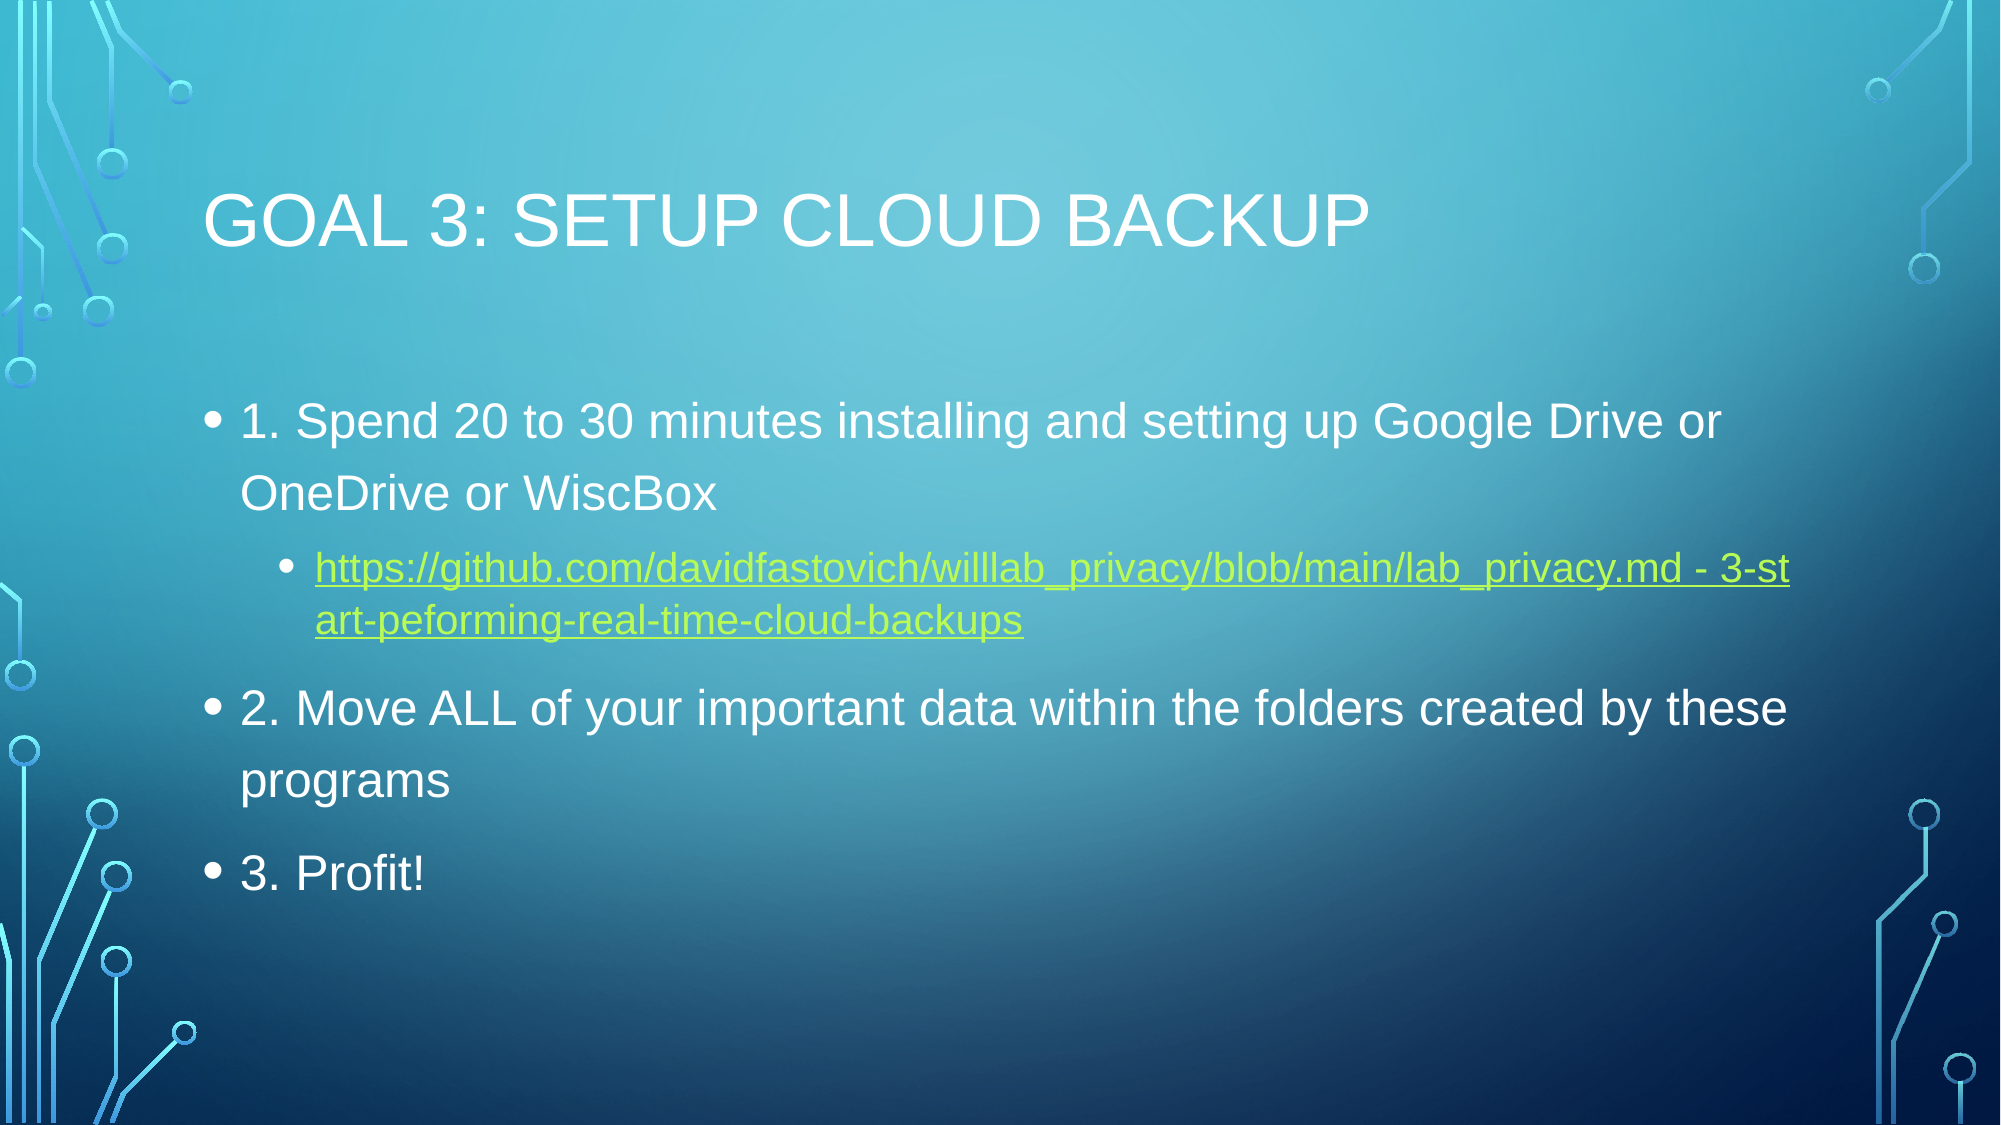

# Goal 3: Setup cloud backup
1. Spend 20 to 30 minutes installing and setting up Google Drive or OneDrive or WiscBox
https://github.com/davidfastovich/willlab_privacy/blob/main/lab_privacy.md - 3-start-peforming-real-time-cloud-backups
2. Move ALL of your important data within the folders created by these programs
3. Profit!